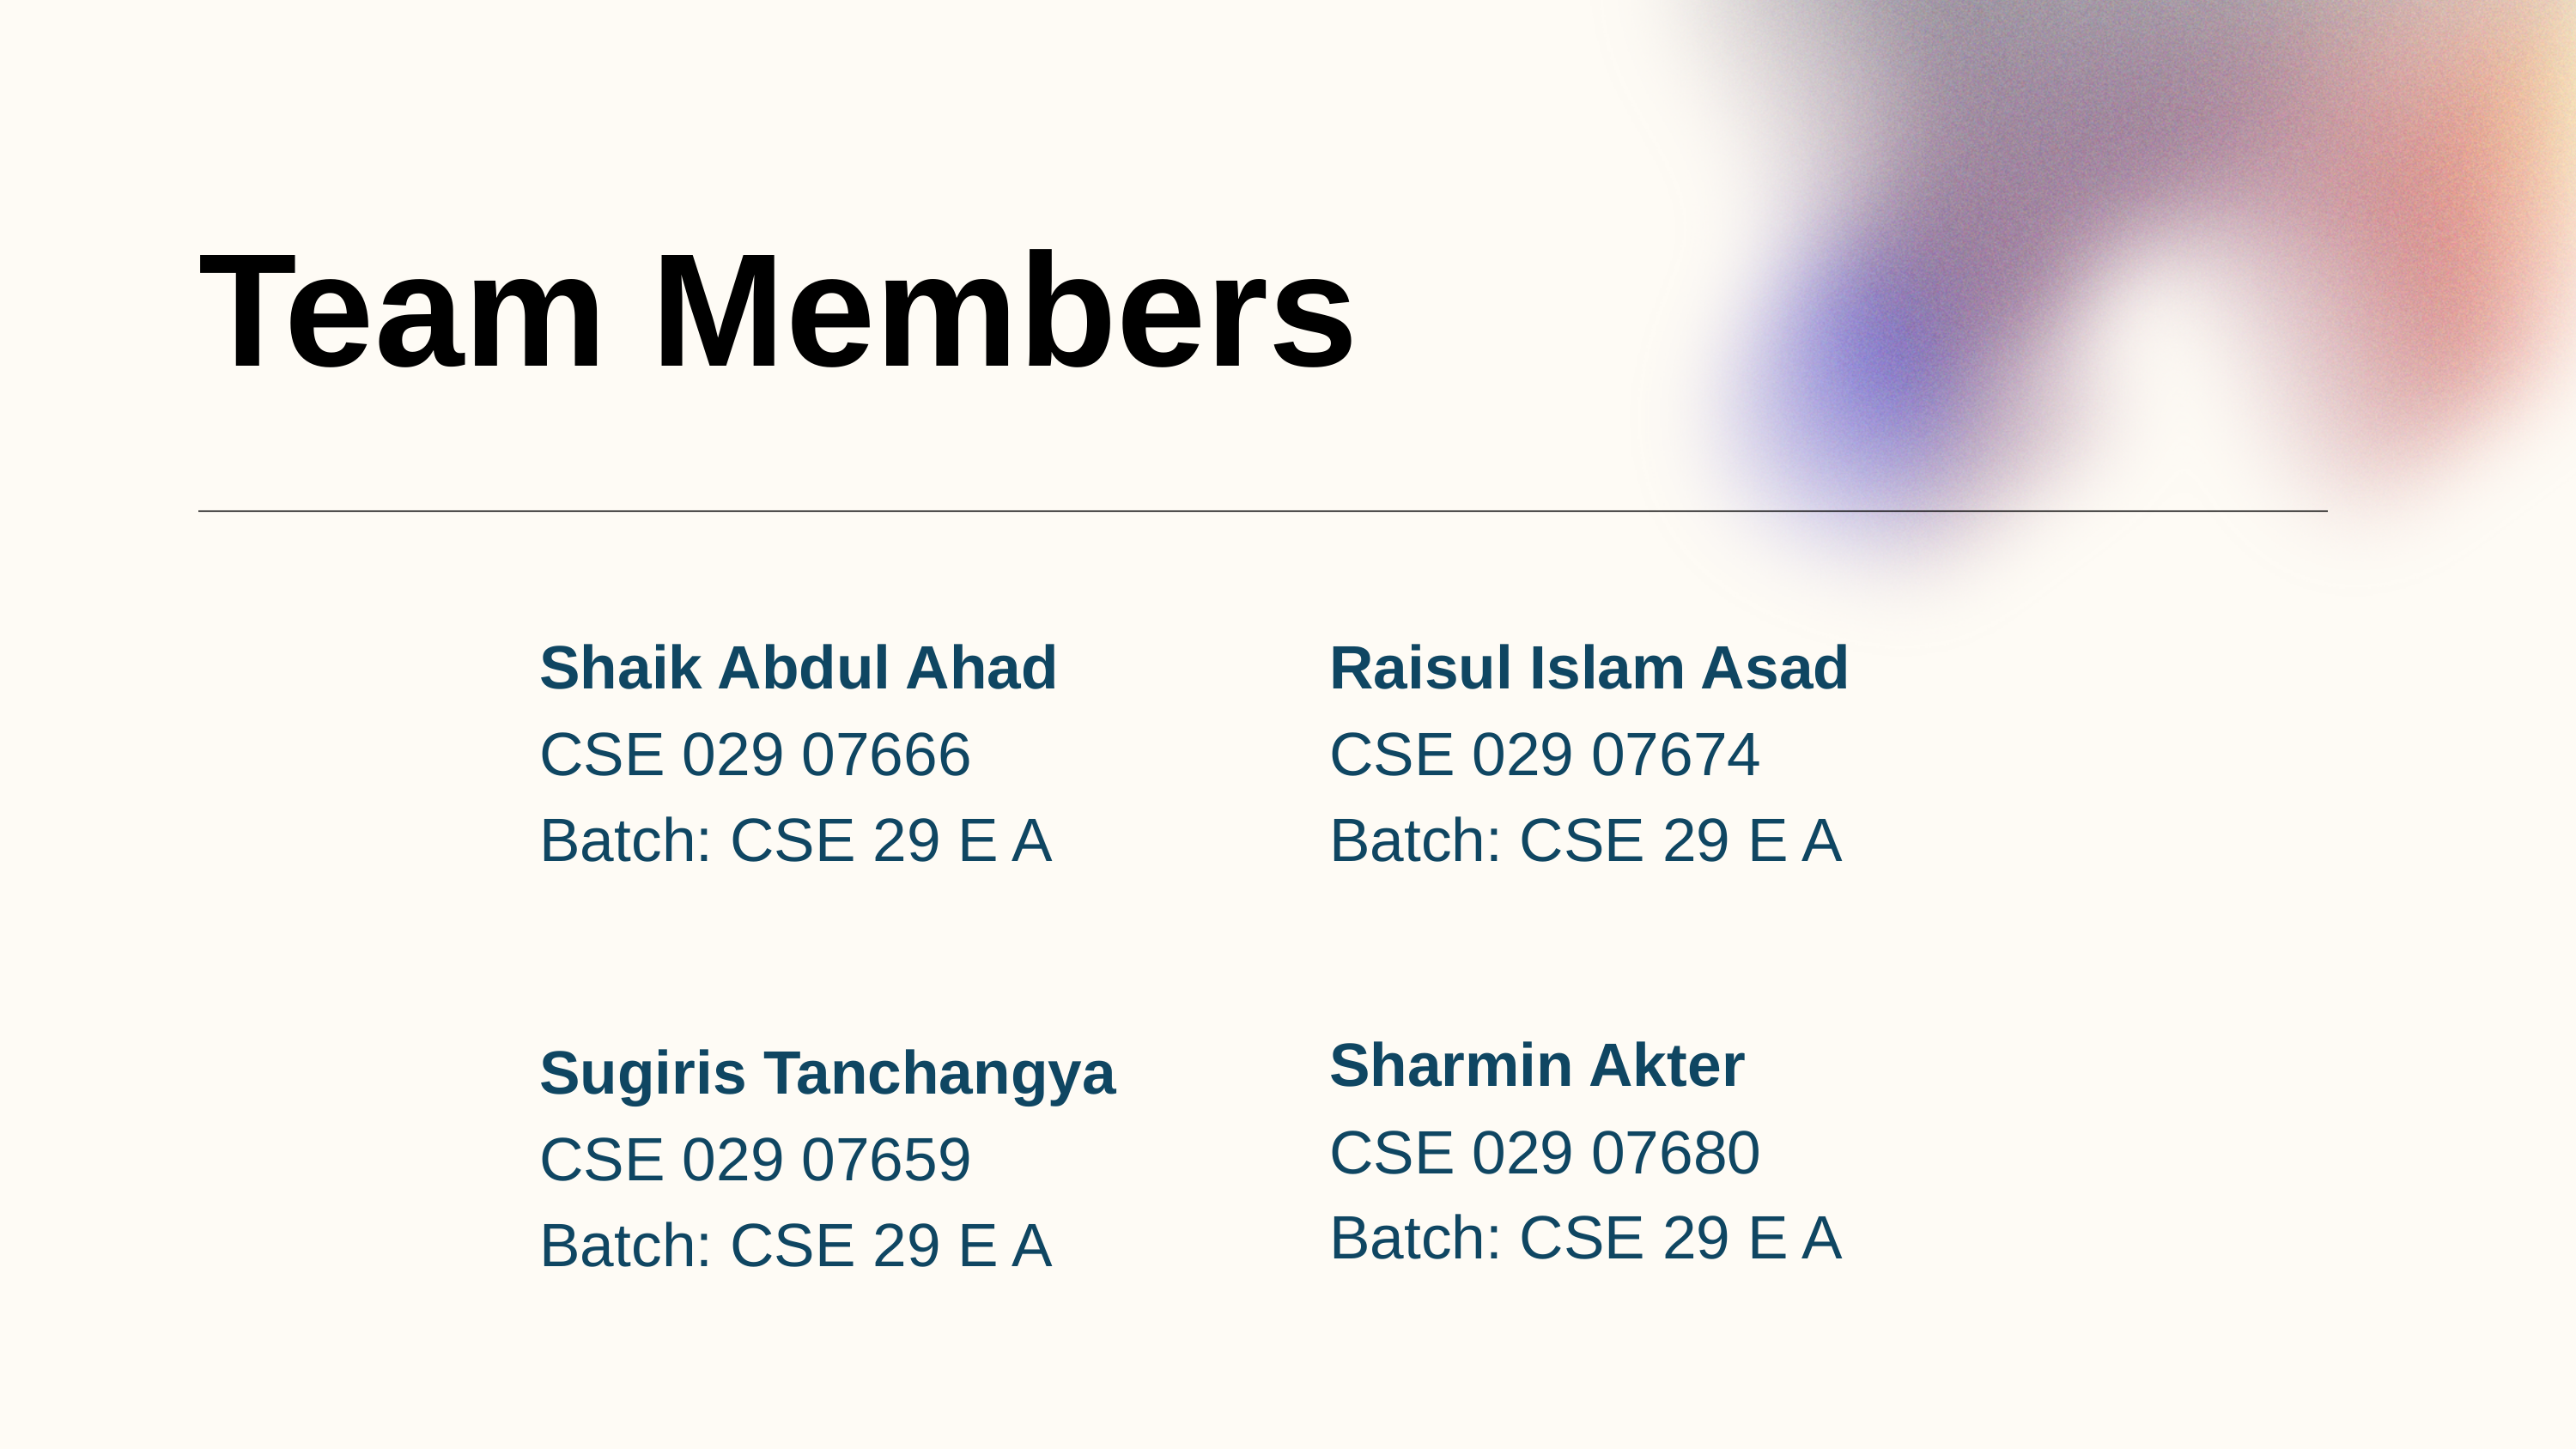

Team Members

Shaik Abdul Ahad
Raisul Islam Asad
CSE 029 07674
Batch: CSE 29 E A
CSE 029 07666
Batch: CSE 29 E A
Sharmin Akter
Sugiris Tanchangya
CSE 029 07680
Batch: CSE 29 E A
CSE 029 07659
Batch: CSE 29 E A